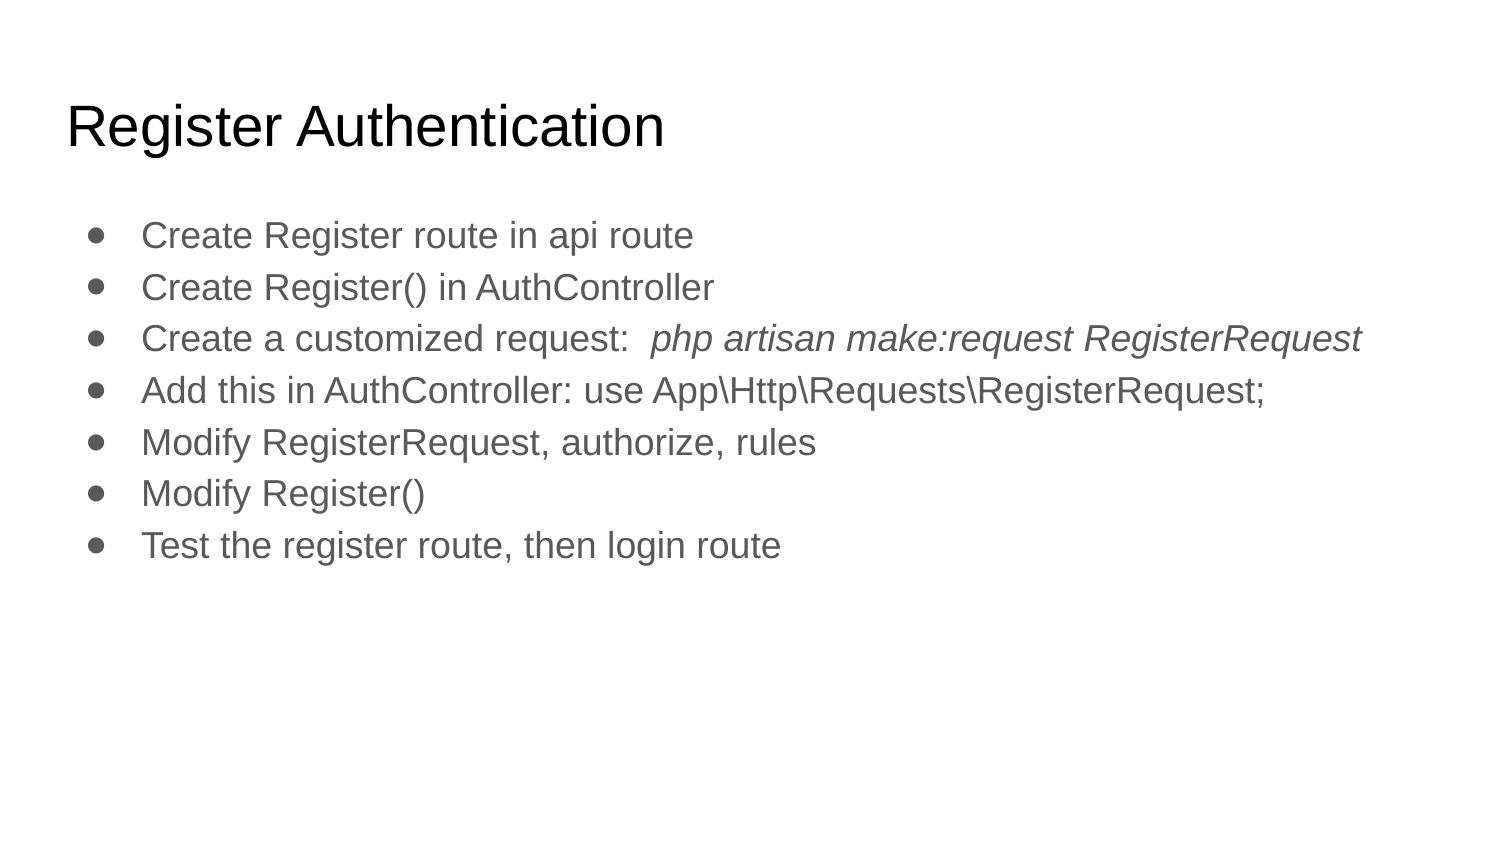

# Register Authentication
Create Register route in api route
Create Register() in AuthController
Create a customized request:  php artisan make:request RegisterRequest
Add this in AuthController: use App\Http\Requests\RegisterRequest;
Modify RegisterRequest, authorize, rules
Modify Register()
Test the register route, then login route